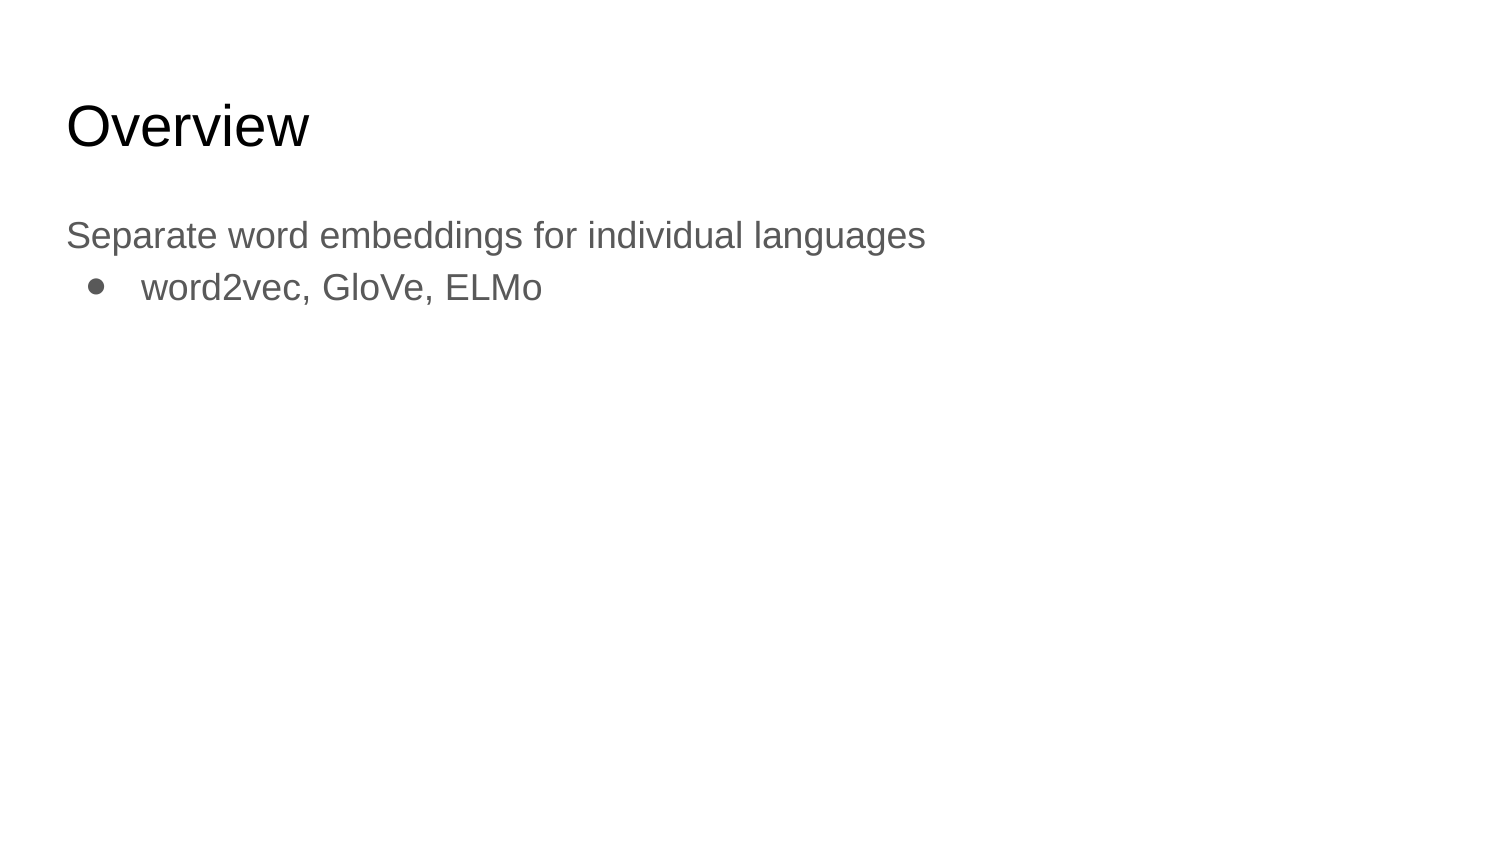

# Overview
Separate word embeddings for individual languages
word2vec, GloVe, ELMo